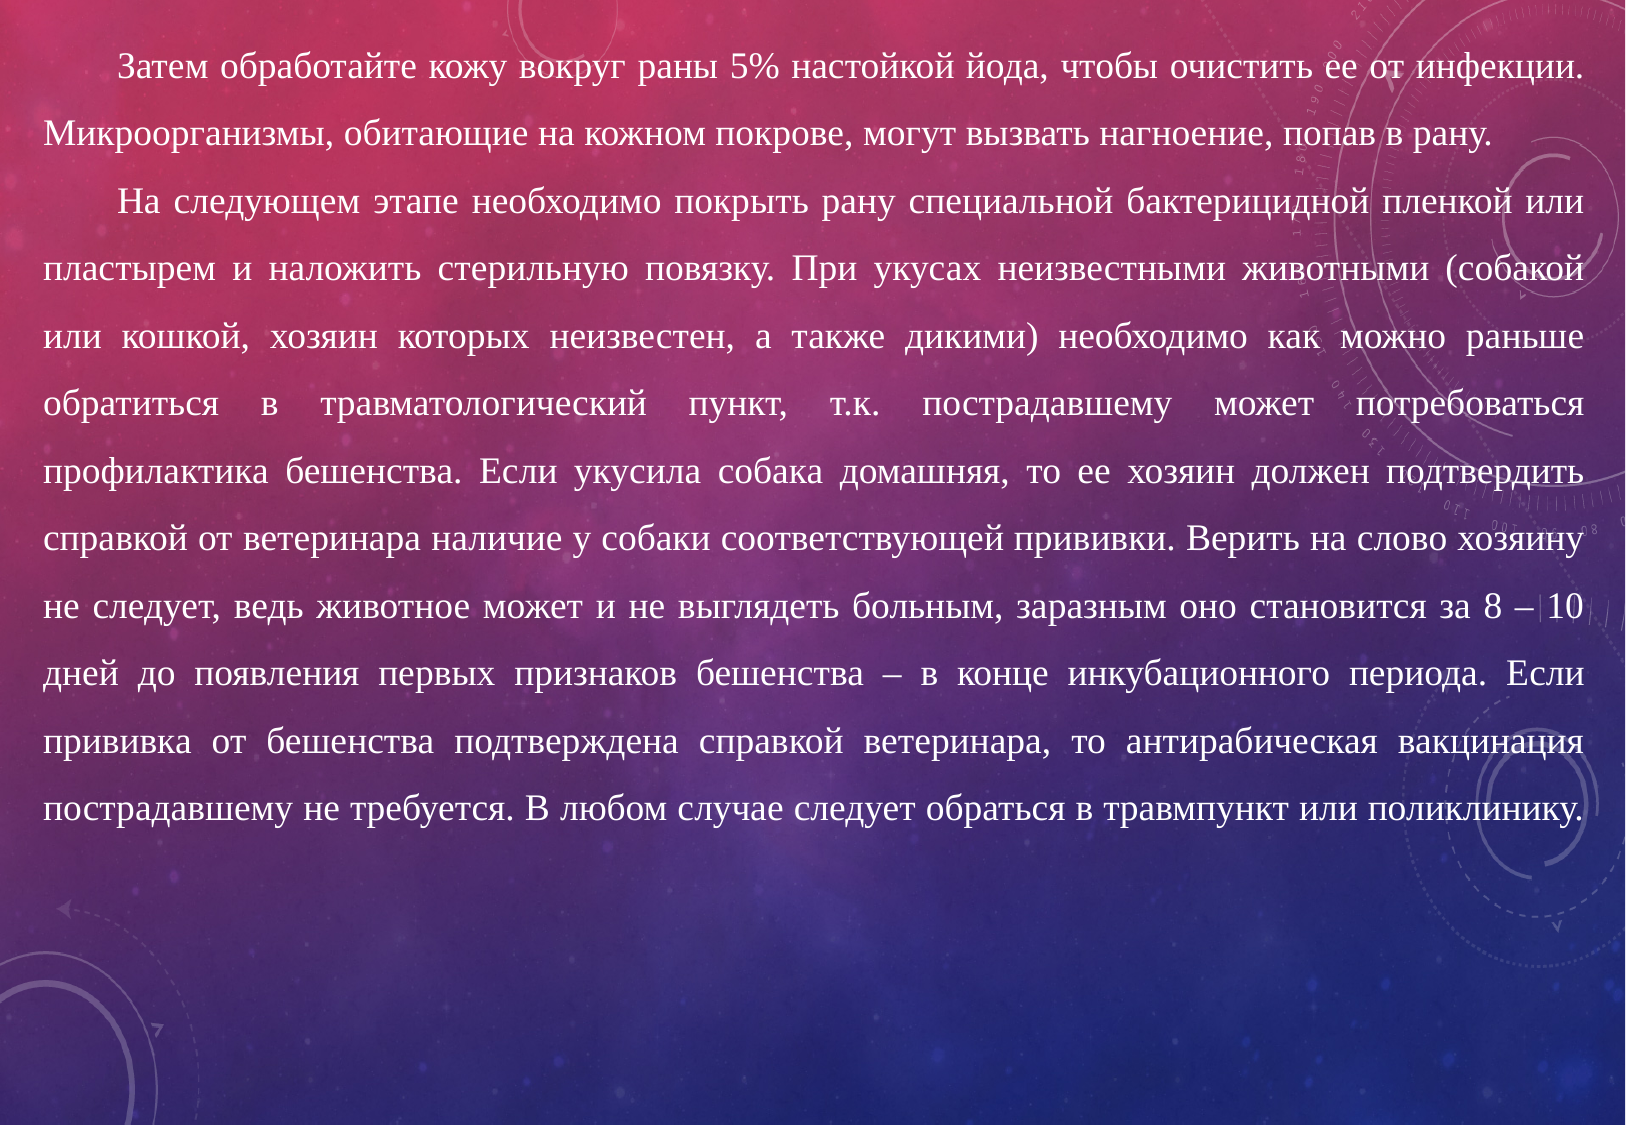

Затем обработайте кожу вокруг раны 5% настойкой йода, чтобы очистить ее от инфекции. Микроорганизмы, обитающие на кожном покрове, могут вызвать нагноение, попав в рану.
На следующем этапе необходимо покрыть рану специальной бактерицидной пленкой или пластырем и наложить стерильную повязку. При укусах неизвестными животными (собакой или кошкой, хозяин которых неизвестен, а также дикими) необходимо как можно раньше обратиться в травматологический пункт, т.к. пострадавшему может потребоваться профилактика бешенства. Если укусила собака домашняя, то ее хозяин должен подтвердить справкой от ветеринара наличие у собаки соответствующей прививки. Верить на слово хозяину не следует, ведь животное может и не выглядеть больным, заразным оно становится за 8 – 10 дней до появления первых признаков бешенства – в конце инкубационного периода. Если прививка от бешенства подтверждена справкой ветеринара, то антирабическая вакцинация пострадавшему не требуется. В любом случае следует обраться в травмпункт или поликлинику.